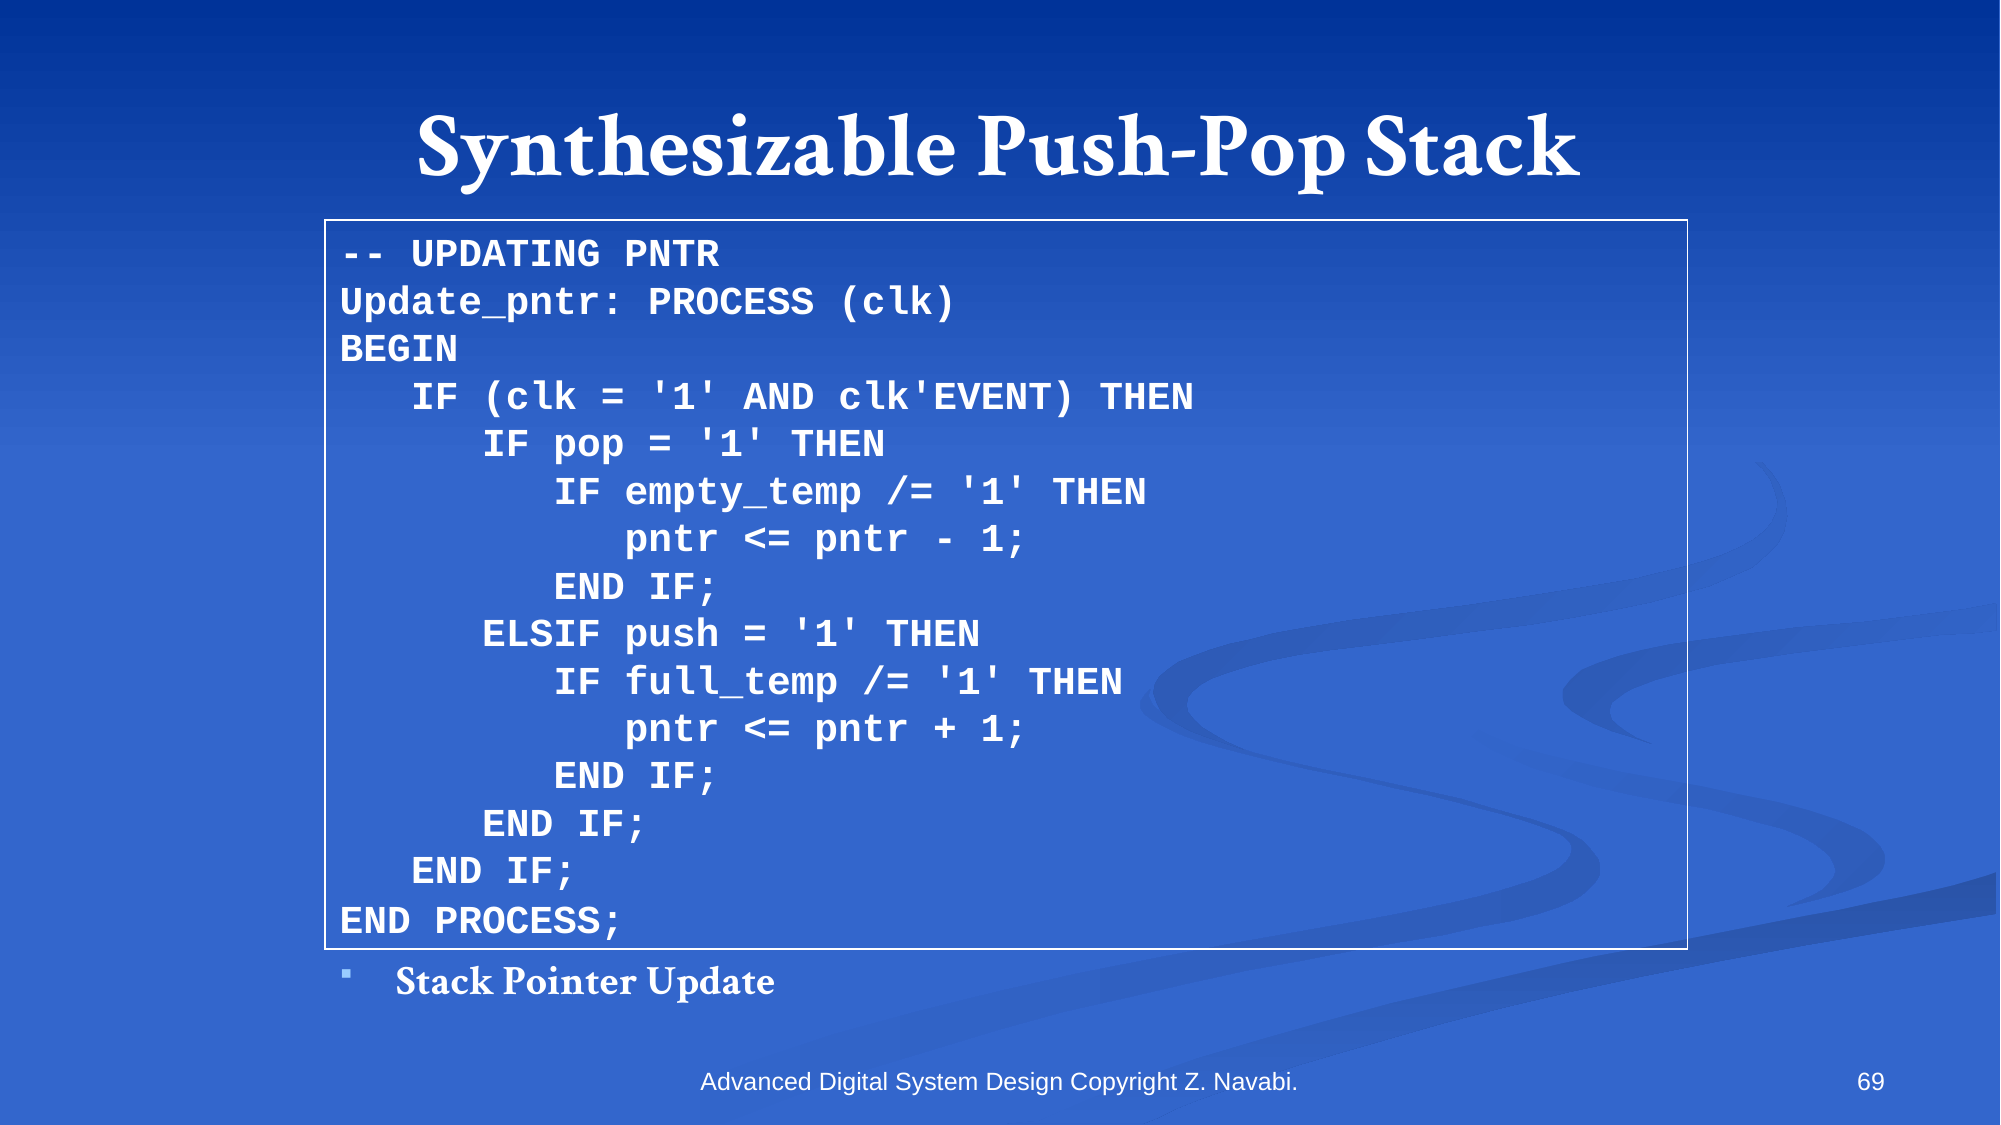

# Synthesizable Push-Pop Stack
-- UPDATING PNTR
Update_pntr: PROCESS (clk)
BEGIN
   IF (clk = '1' AND clk'EVENT) THEN
      IF pop = '1' THEN
         IF empty_temp /= '1' THEN
            pntr <= pntr - 1;
         END IF;
      ELSIF push = '1' THEN
         IF full_temp /= '1' THEN
            pntr <= pntr + 1;
         END IF;
      END IF;
   END IF;
END PROCESS;
Stack Pointer Update
Advanced Digital System Design Copyright Z. Navabi.
69